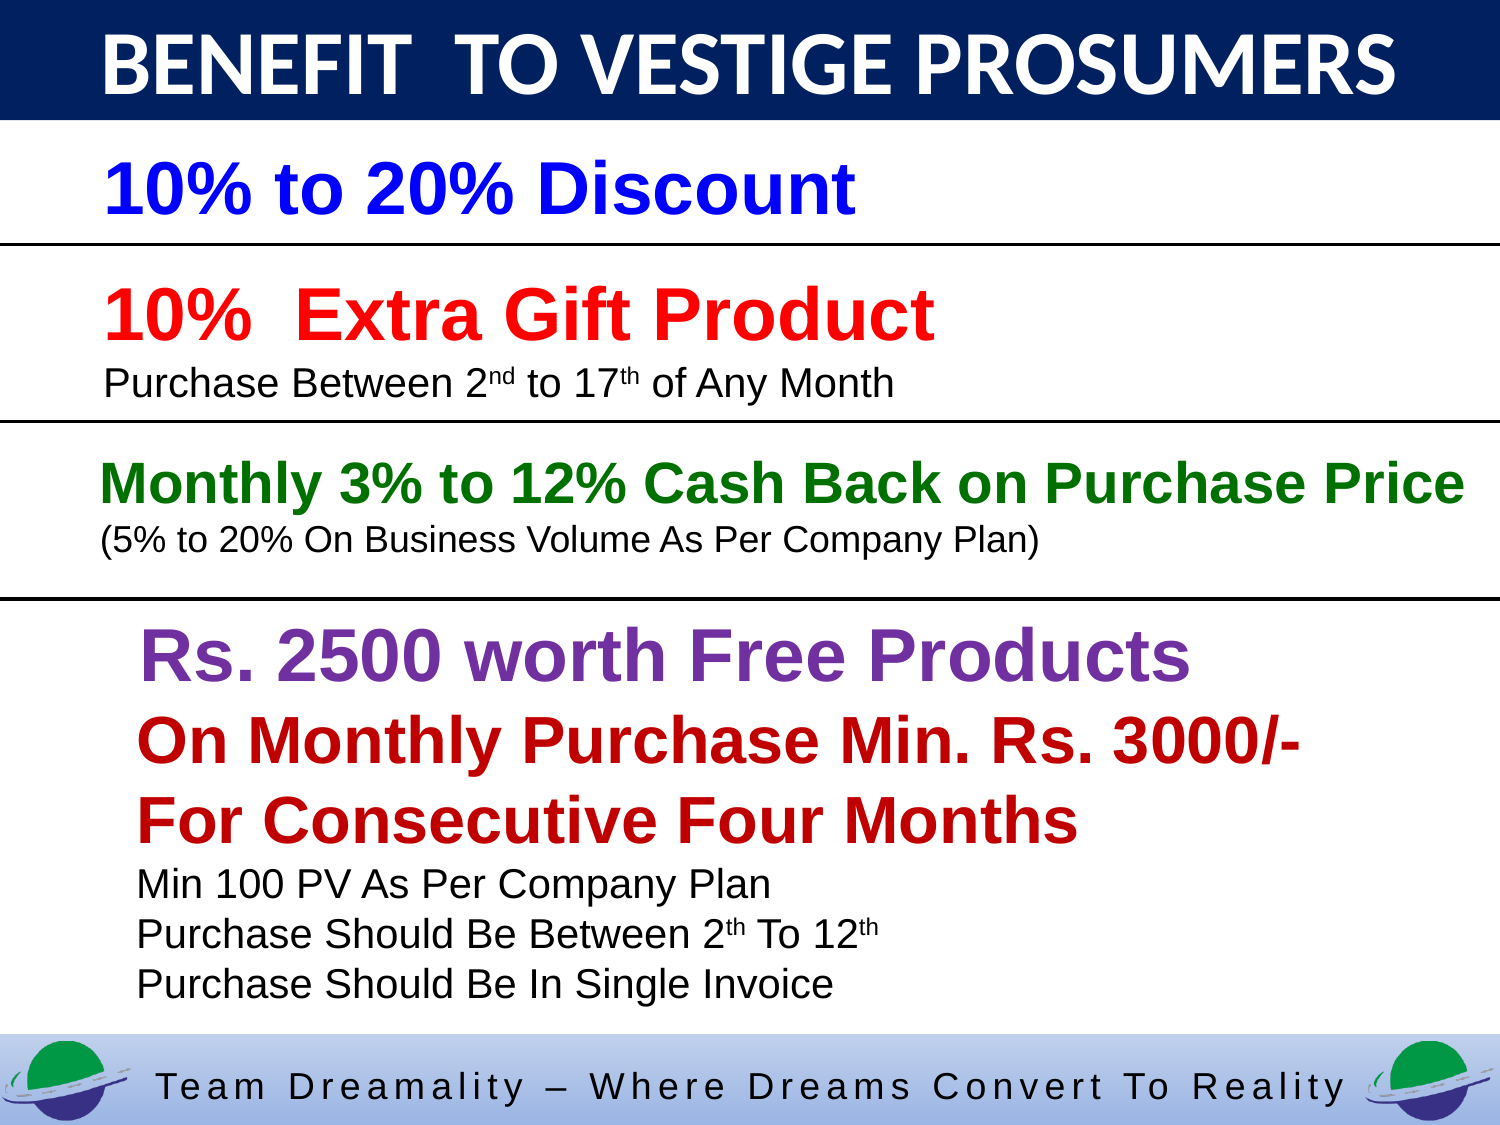

BENEFIT  TO VESTIGE PROSUMERS
10% to 20% Discount
10%  Extra Gift Product
Purchase Between 2nd to 17th of Any Month
Monthly 3% to 12% Cash Back on Purchase Price
(5% to 20% On Business Volume As Per Company Plan)
      Rs. 2500 worth Free Products
On Monthly Purchase Min. Rs. 3000/-
For Consecutive Four Months
Min 100 PV As Per Company Plan
Purchase Should Be Between 2th To 12th
Purchase Should Be In Single Invoice